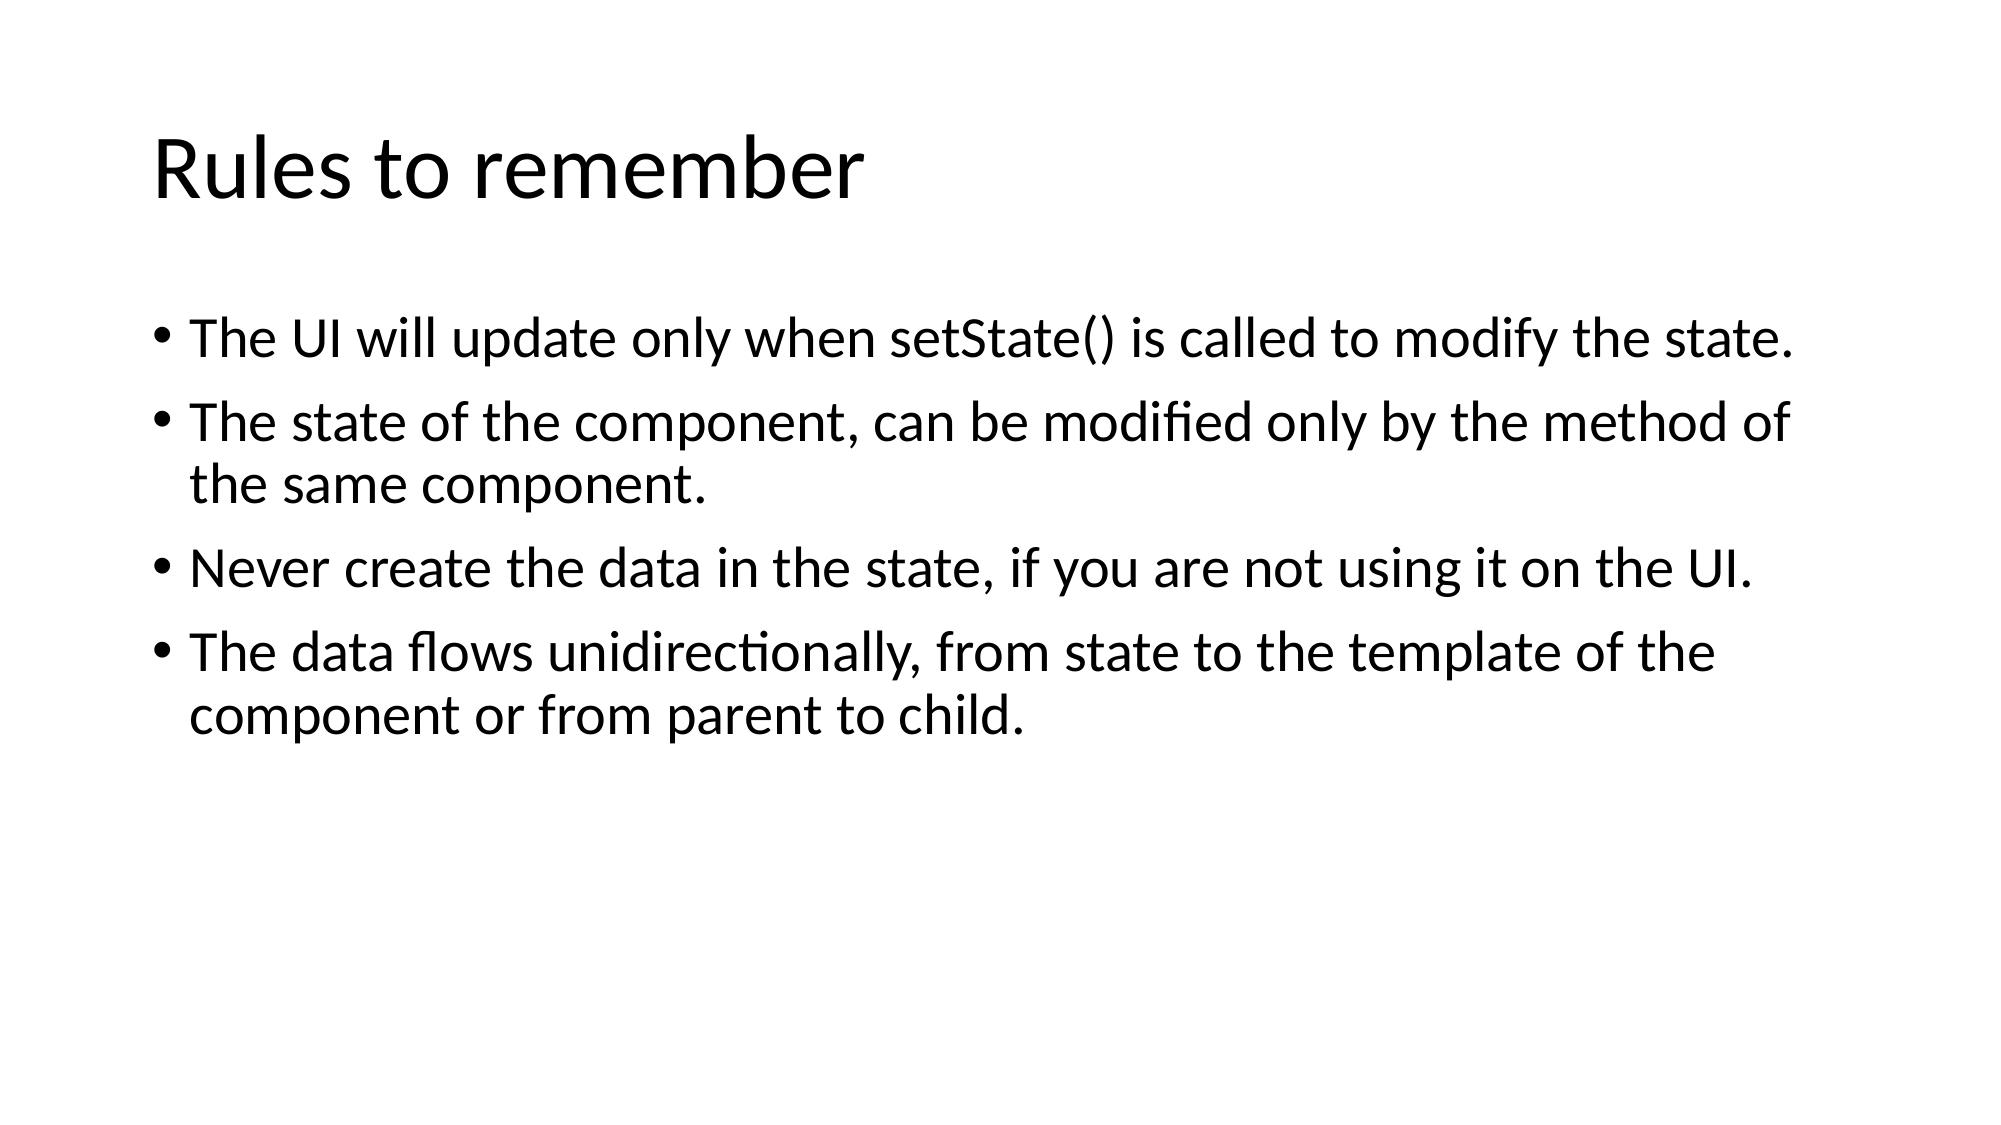

# Rules to remember
The UI will update only when setState() is called to modify the state.
The state of the component, can be modified only by the method of the same component.
Never create the data in the state, if you are not using it on the UI.
The data flows unidirectionally, from state to the template of the component or from parent to child.